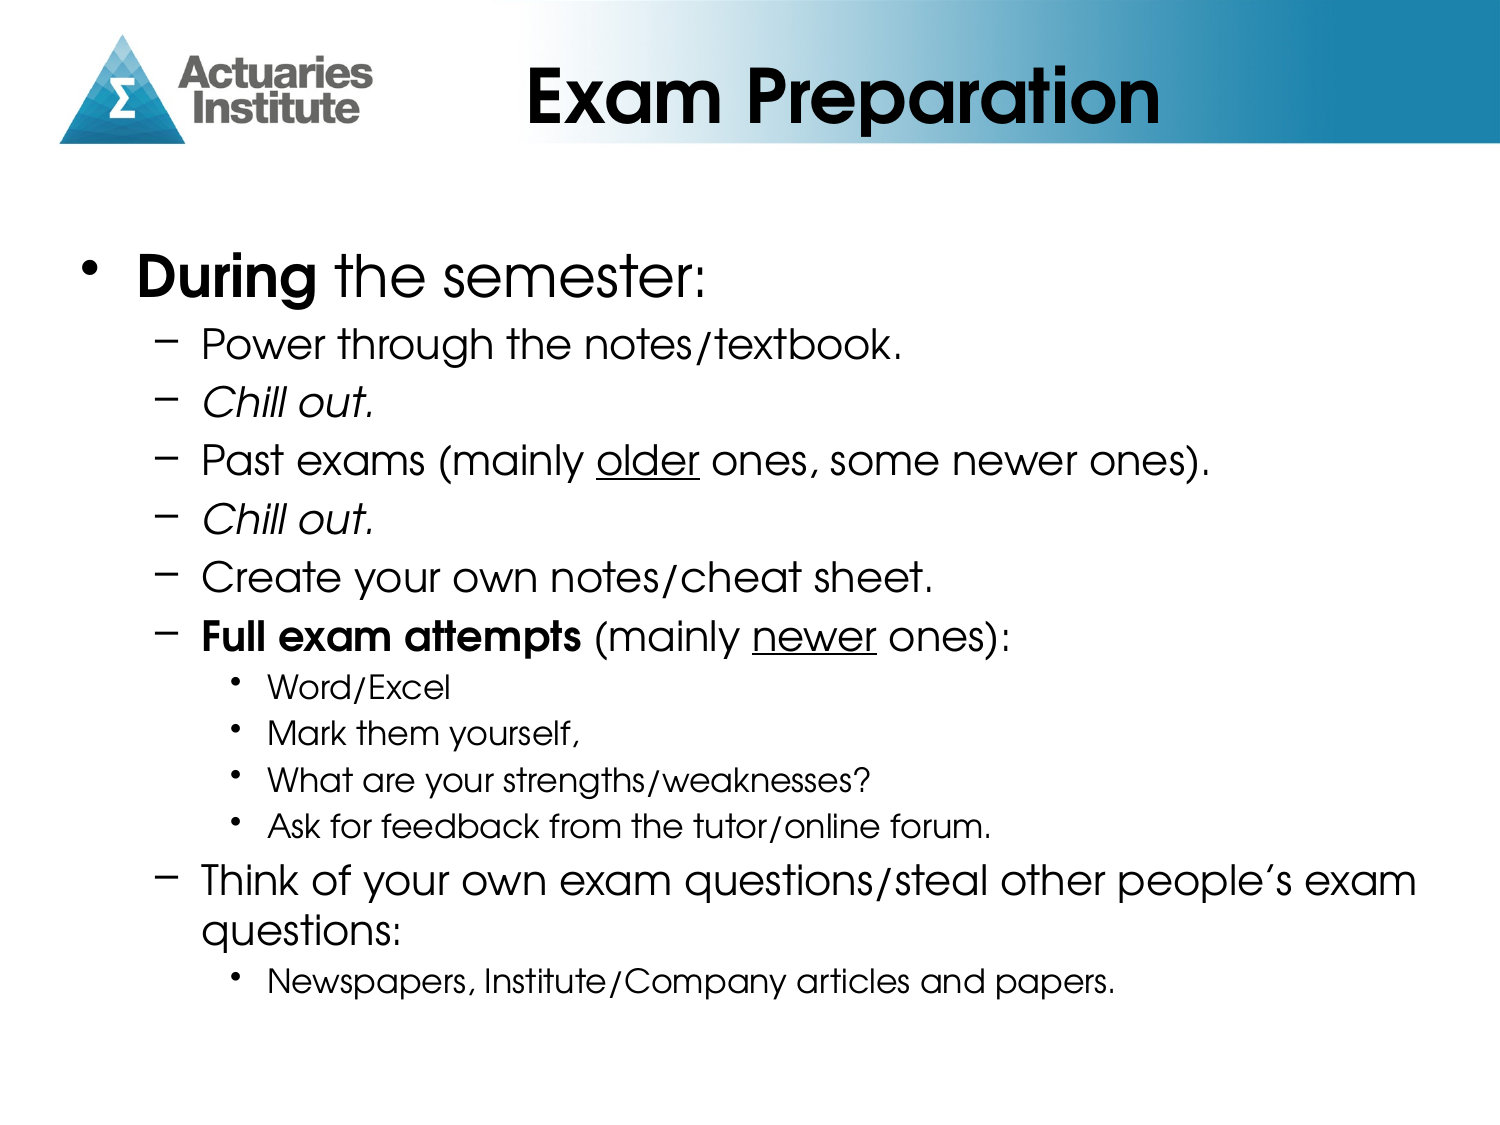

# Exam Preparation
During the semester:
Power through the notes/textbook.
Chill out.
Past exams (mainly older ones, some newer ones).
Chill out.
Create your own notes/cheat sheet.
Full exam attempts (mainly newer ones):
Word/Excel
Mark them yourself,
What are your strengths/weaknesses?
Ask for feedback from the tutor/online forum.
Think of your own exam questions/steal other people’s exam questions:
Newspapers, Institute/Company articles and papers.